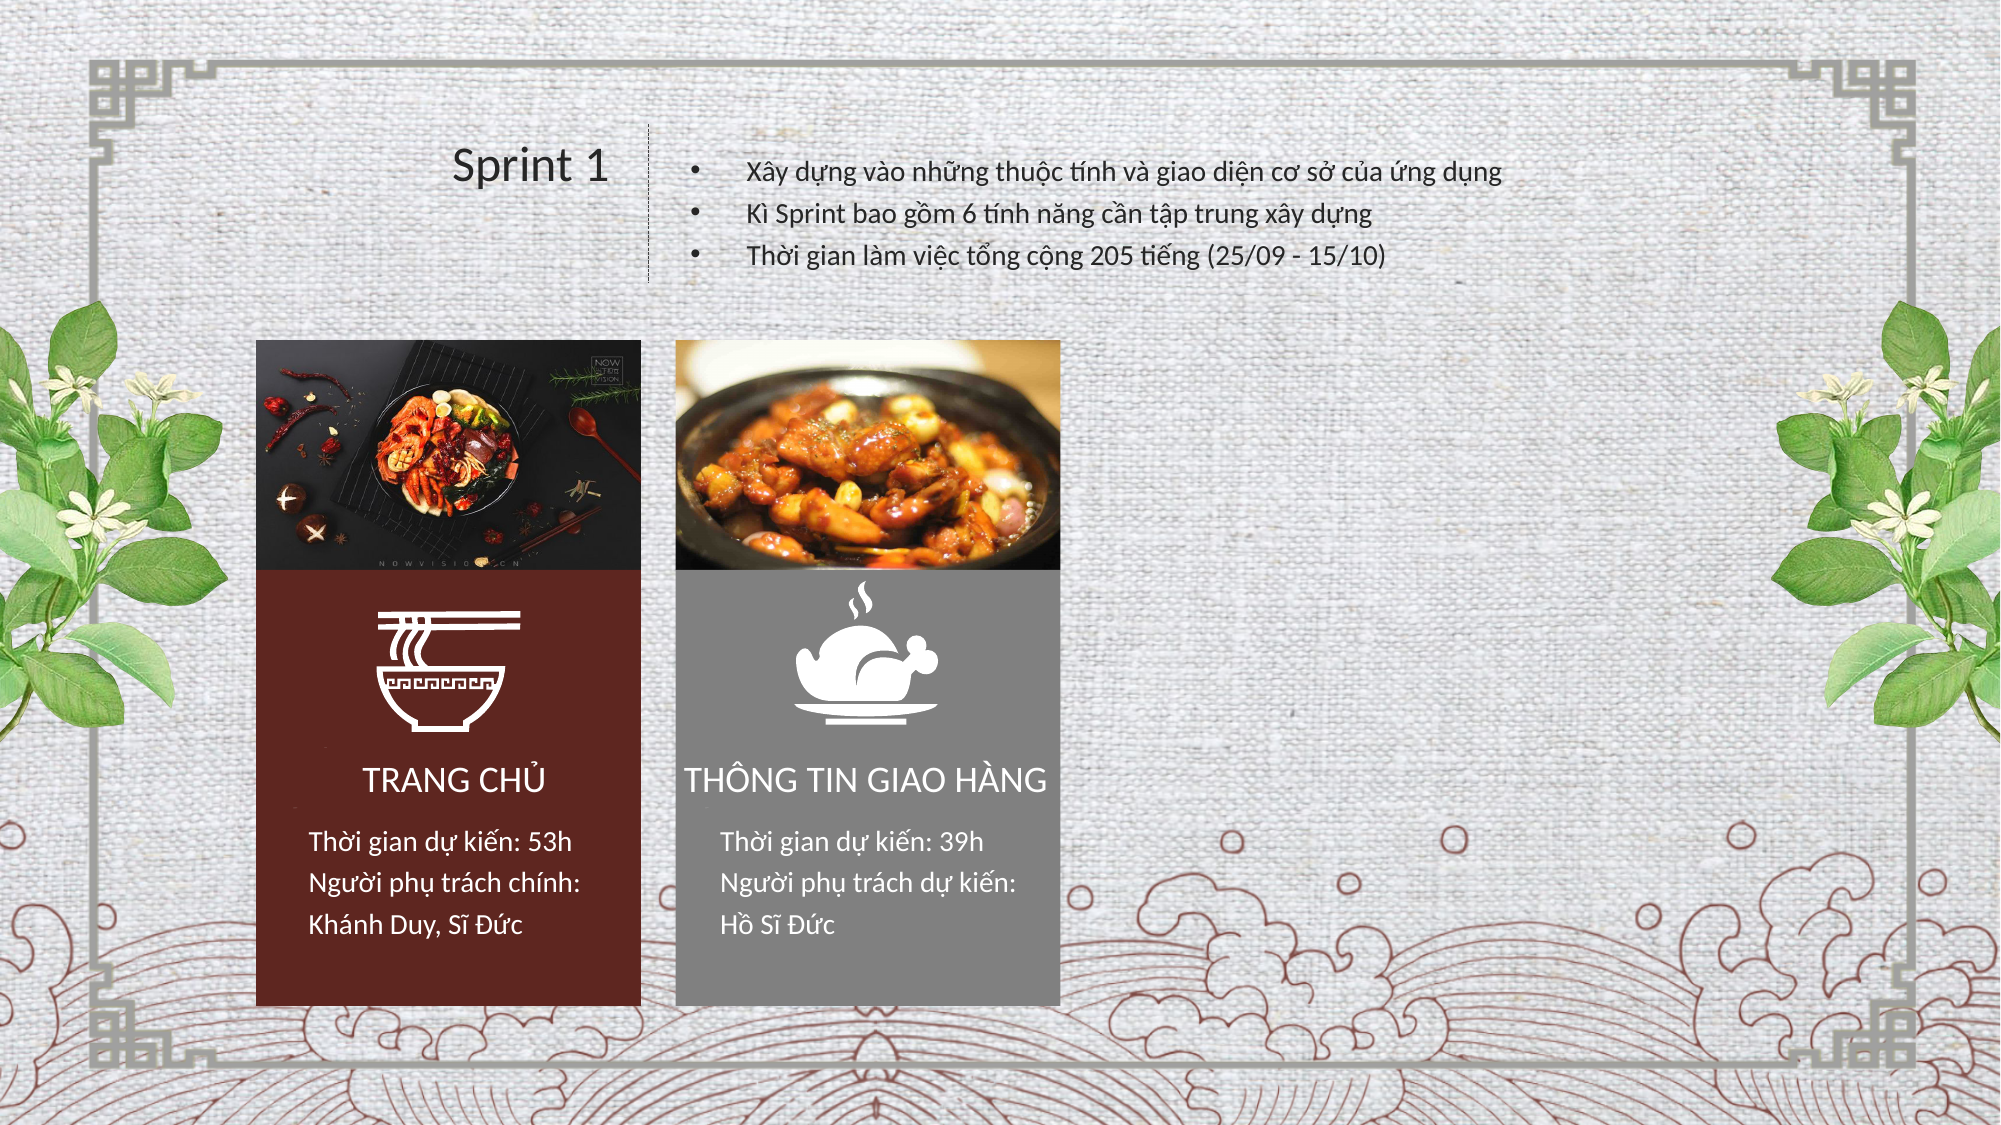

Sprint 1
Xây dựng vào những thuộc tính và giao diện cơ sở của ứng dụng
Kì Sprint bao gồm 6 tính năng cần tập trung xây dựng
Thời gian làm việc tổng cộng 205 tiếng (25/09 - 15/10)

THÔNG TIN GIAO HÀNG
Thời gian dự kiến: 39h
Người phụ trách dự kiến:
Hồ Sĩ Đức

TRANG CHỦ
Thời gian dự kiến: 53h
Người phụ trách chính:
Khánh Duy, Sĩ Đức